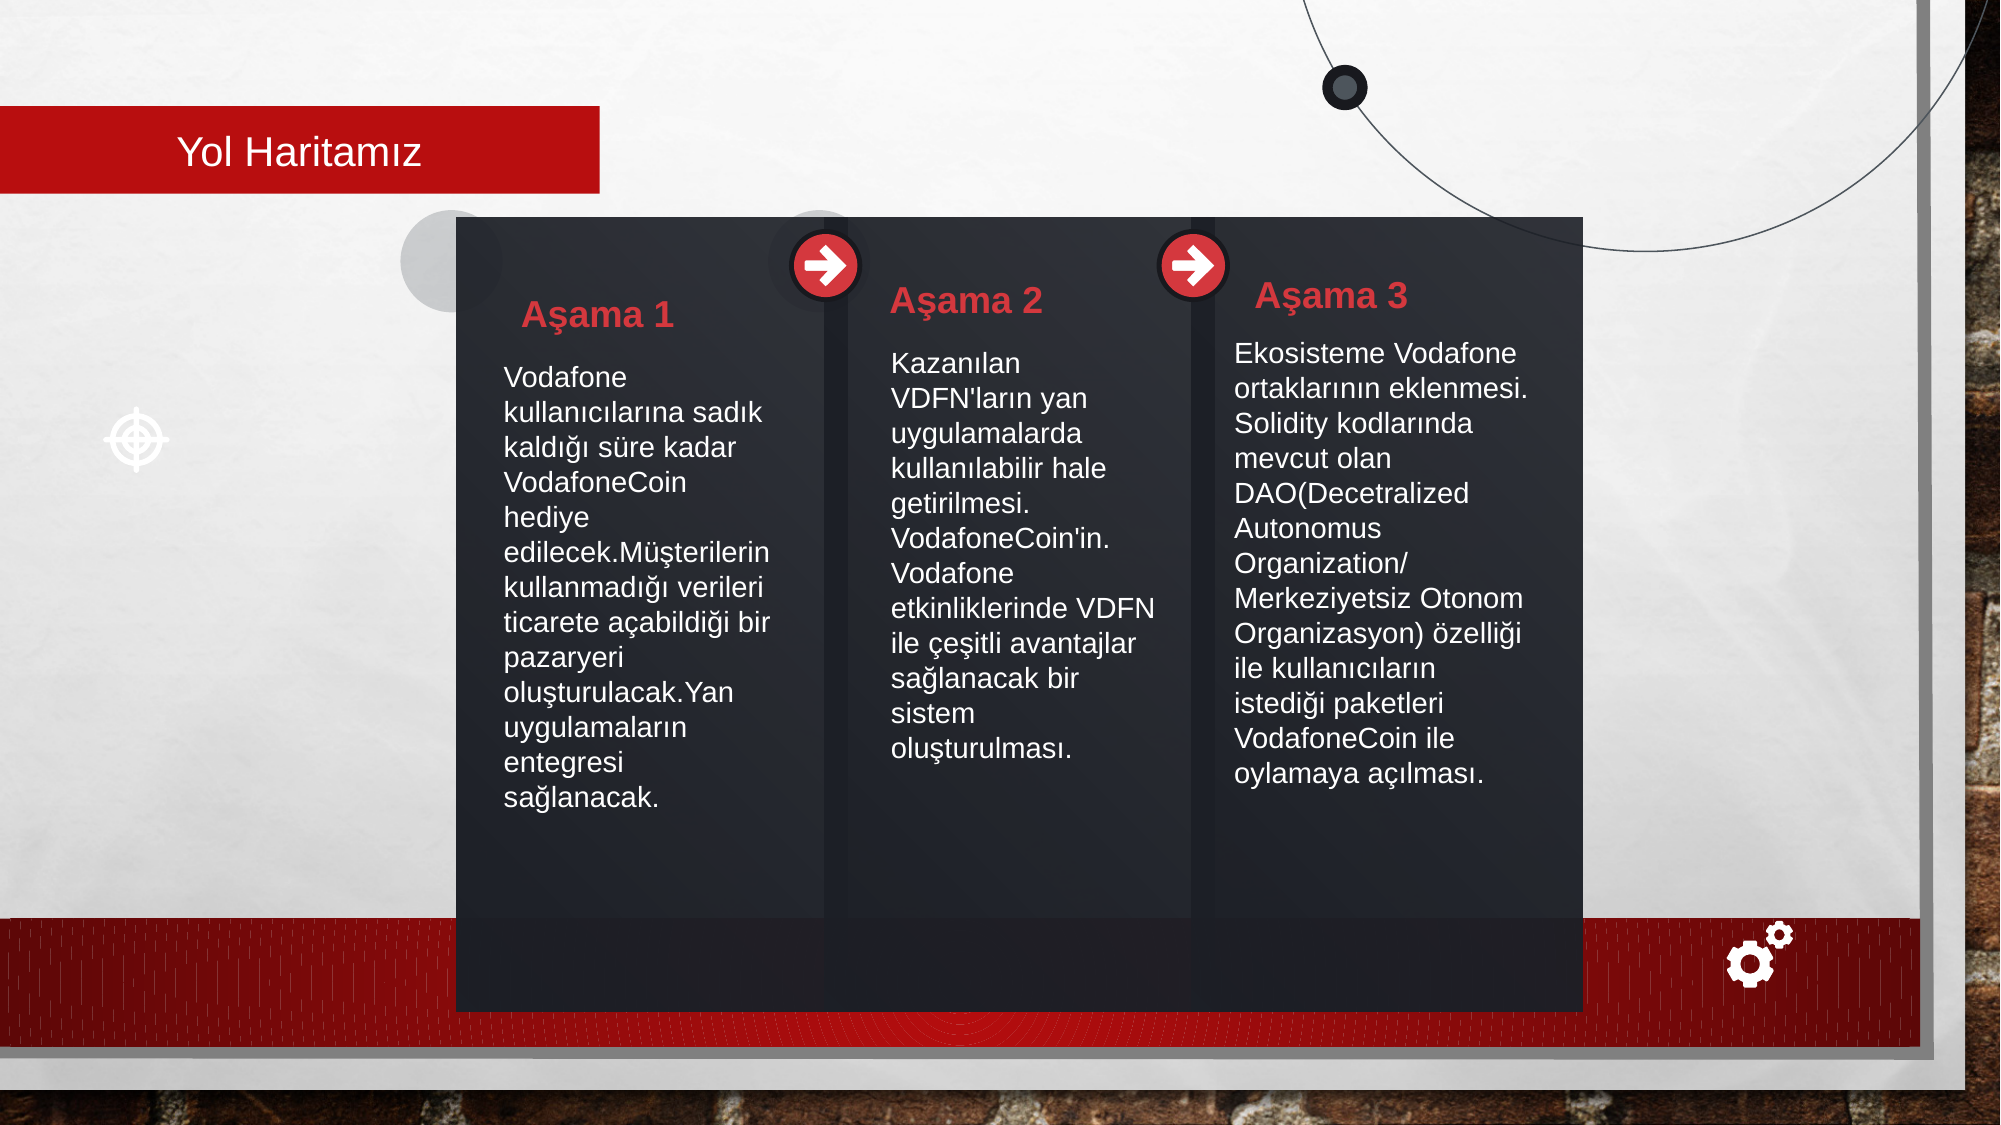

Yol Haritamız

Aşama 3
Aşama 2
Aşama 1
Ekosisteme Vodafone ortaklarının eklenmesi.
Solidity kodlarında mevcut olan DAO(Decetralized Autonomus Organization/ Merkeziyetsiz Otonom Organizasyon) özelliği ile kullanıcıların istediği paketleri VodafoneCoin ile oylamaya açılması.
Kazanılan VDFN'ların yan uygulamalarda kullanılabilir hale getirilmesi.
VodafoneCoin'in.
Vodafone etkinliklerinde VDFN ile çeşitli avantajlar sağlanacak bir sistem oluşturulması.
Vodafone kullanıcılarına sadık kaldığı süre kadar VodafoneCoin hediye edilecek.Müşterilerin kullanmadığı verileri ticarete açabildiği bir pazaryeri oluşturulacak.Yan uygulamaların entegresi sağlanacak.